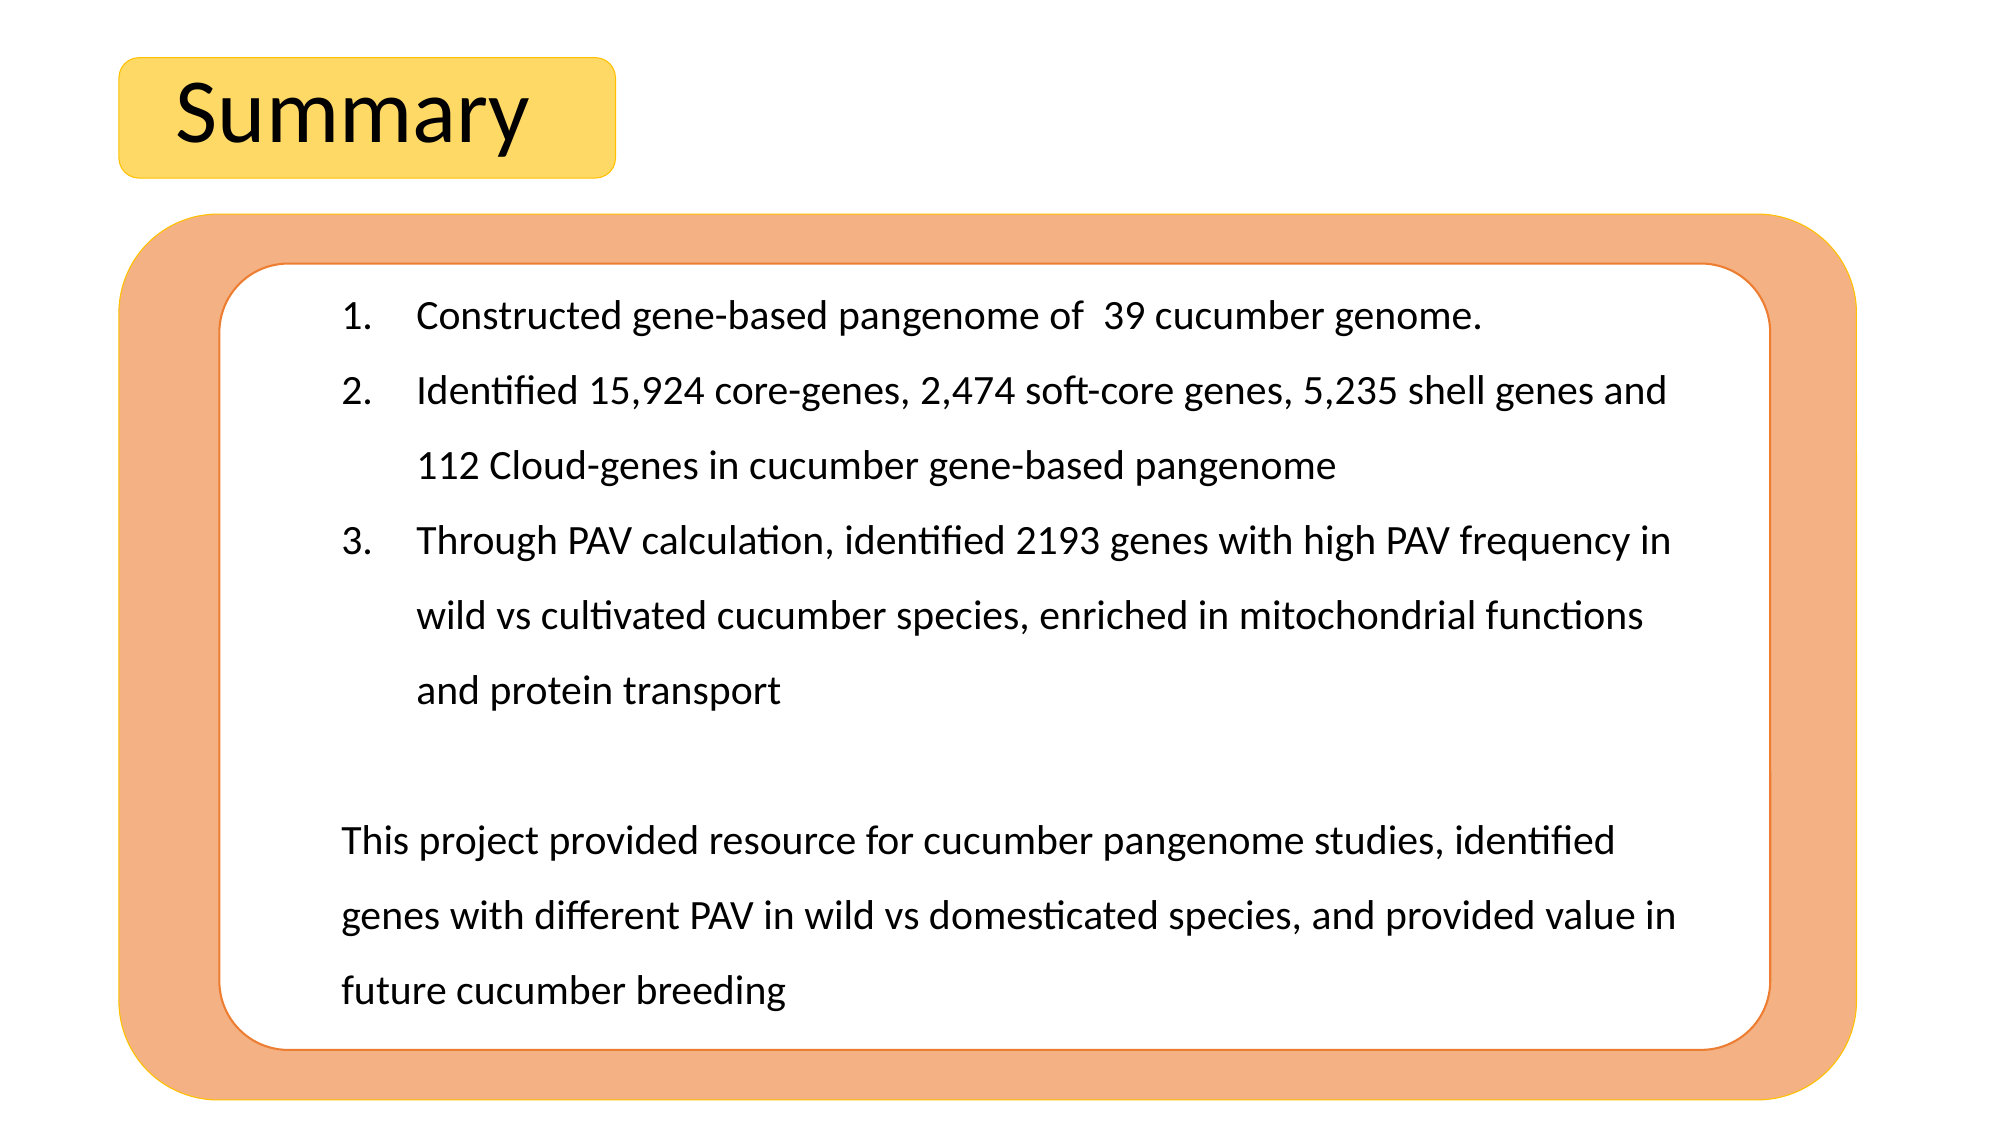

# Summary

Constructed gene-based pangenome of  39 cucumber genome.
Identified 15,924 core-genes, 2,474 soft-core genes, 5,235 shell genes and 112 Cloud-genes in cucumber gene-based pangenome
Through PAV calculation, identified 2193 genes with high PAV frequency in wild vs cultivated cucumber species, enriched in mitochondrial functions and protein transport

This project provided resource for cucumber pangenome studies, identified genes with different PAV in wild vs domesticated species, and provided value in future cucumber breeding